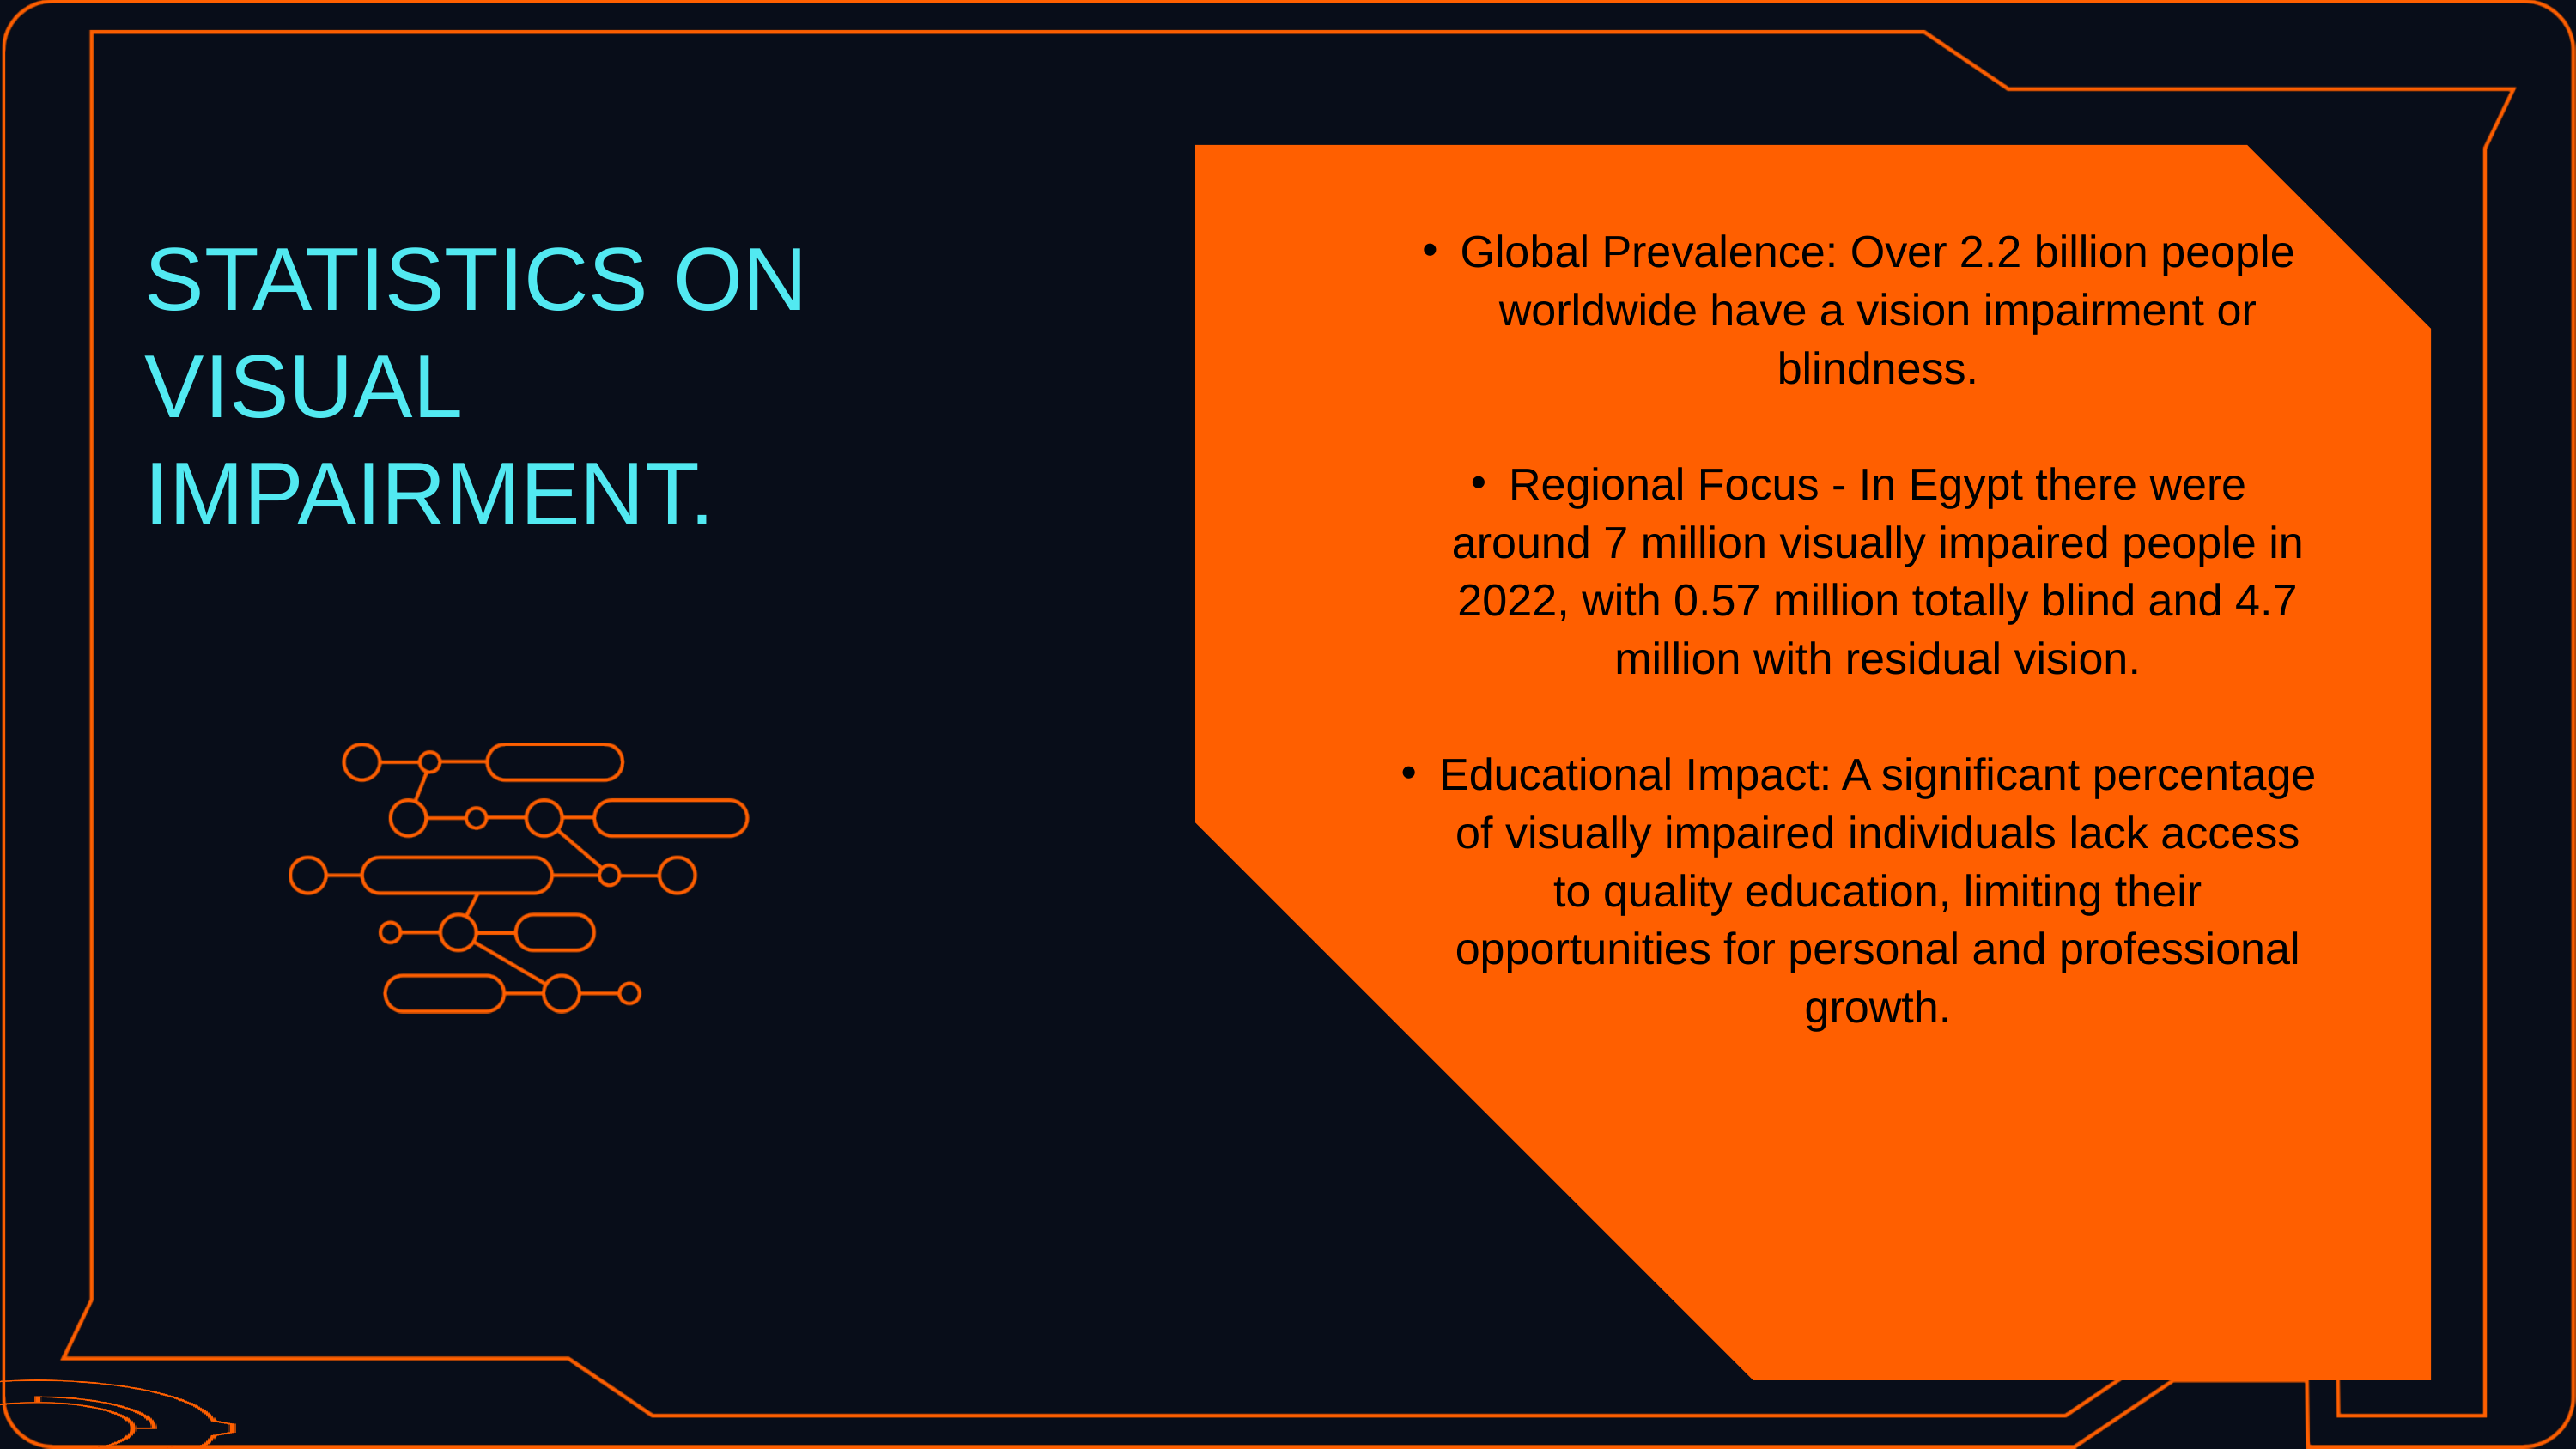

Global Prevalence: Over 2.2 billion people worldwide have a vision impairment or blindness.

Regional Focus - In Egypt there were around 7 million visually impaired people in 2022, with 0.57 million totally blind and 4.7 million with residual vision.

Educational Impact: A significant percentage of visually impaired individuals lack access to quality education, limiting their opportunities for personal and professional growth.

STATISTICS ON VISUAL IMPAIRMENT.